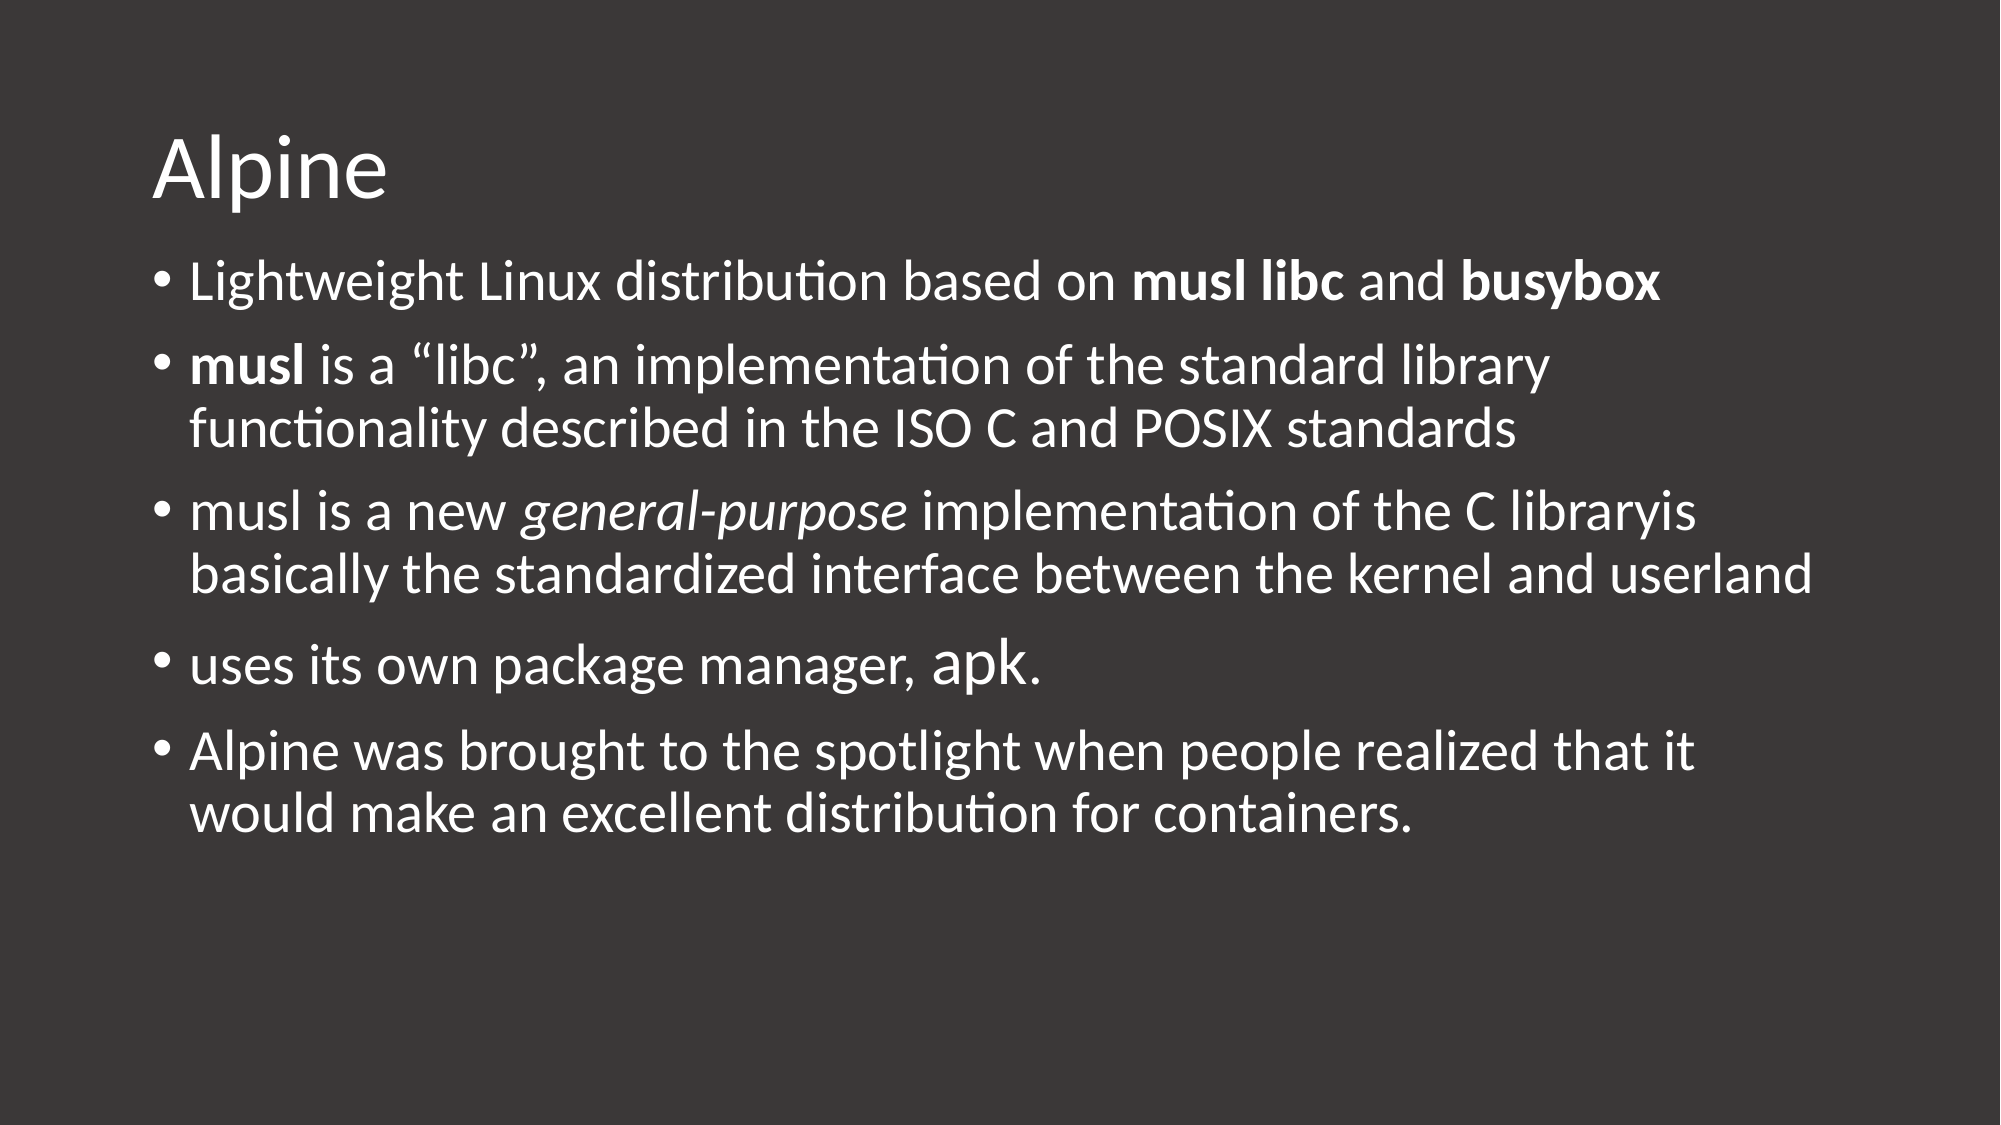

# Alpine
Lightweight Linux distribution based on musl libc and busybox
musl is a “libc”, an implementation of the standard library functionality described in the ISO C and POSIX standards
musl is a new general-purpose implementation of the C libraryis basically the standardized interface between the kernel and userland
uses its own package manager, apk.
Alpine was brought to the spotlight when people realized that it would make an excellent distribution for containers.